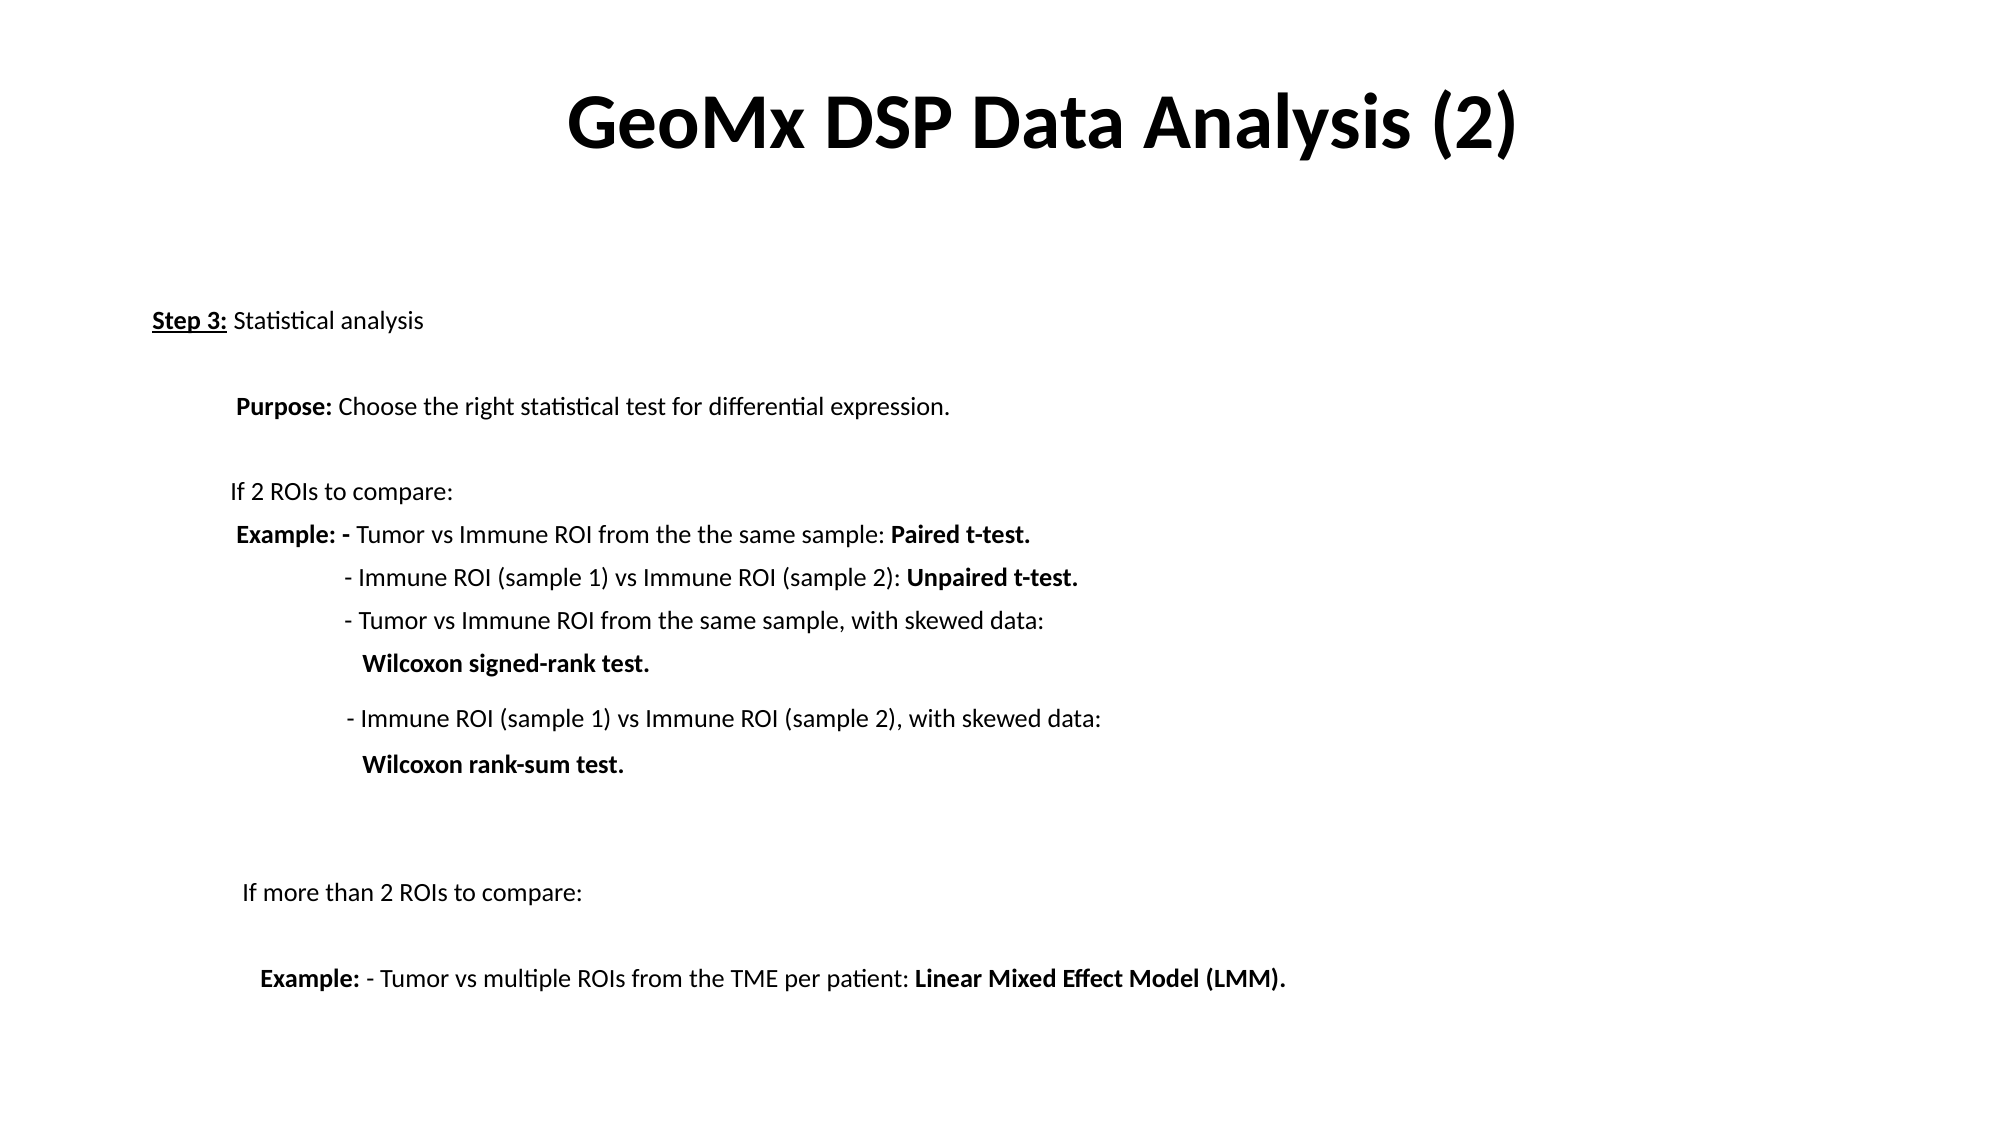

# GeoMx DSP Data Analysis (2)

Step 3: Statistical analysis

              Purpose: Choose the right statistical test for differential expression.

             If 2 ROIs to compare:
              Example: - Tumor vs Immune ROI from the the same sample: Paired t-test.
                                - Immune ROI (sample 1) vs Immune ROI (sample 2): Unpaired t-test.
                                - Tumor vs Immune ROI from the same sample, with skewed data:
                                   Wilcoxon signed-rank test.
                     - Immune ROI (sample 1) vs Immune ROI (sample 2), with skewed data:
                                   Wilcoxon rank-sum test.

               If more than 2 ROIs to compare:

                  Example: - Tumor vs multiple ROIs from the TME per patient: Linear Mixed Effect Model (LMM).